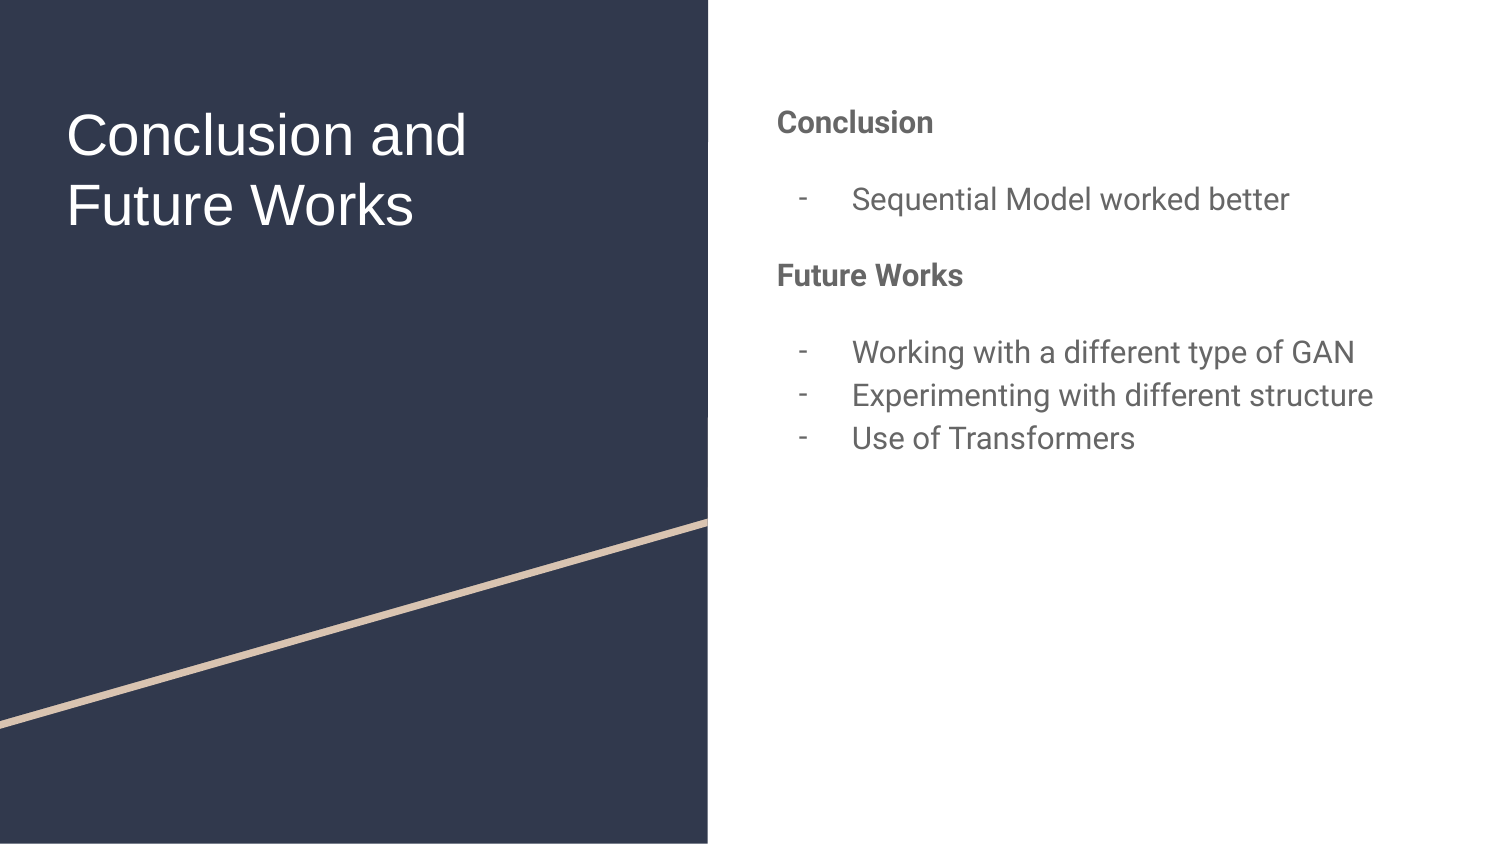

# Conclusion and
Future Works
Conclusion
Sequential Model worked better
Future Works
Working with a different type of GAN
Experimenting with different structure
Use of Transformers